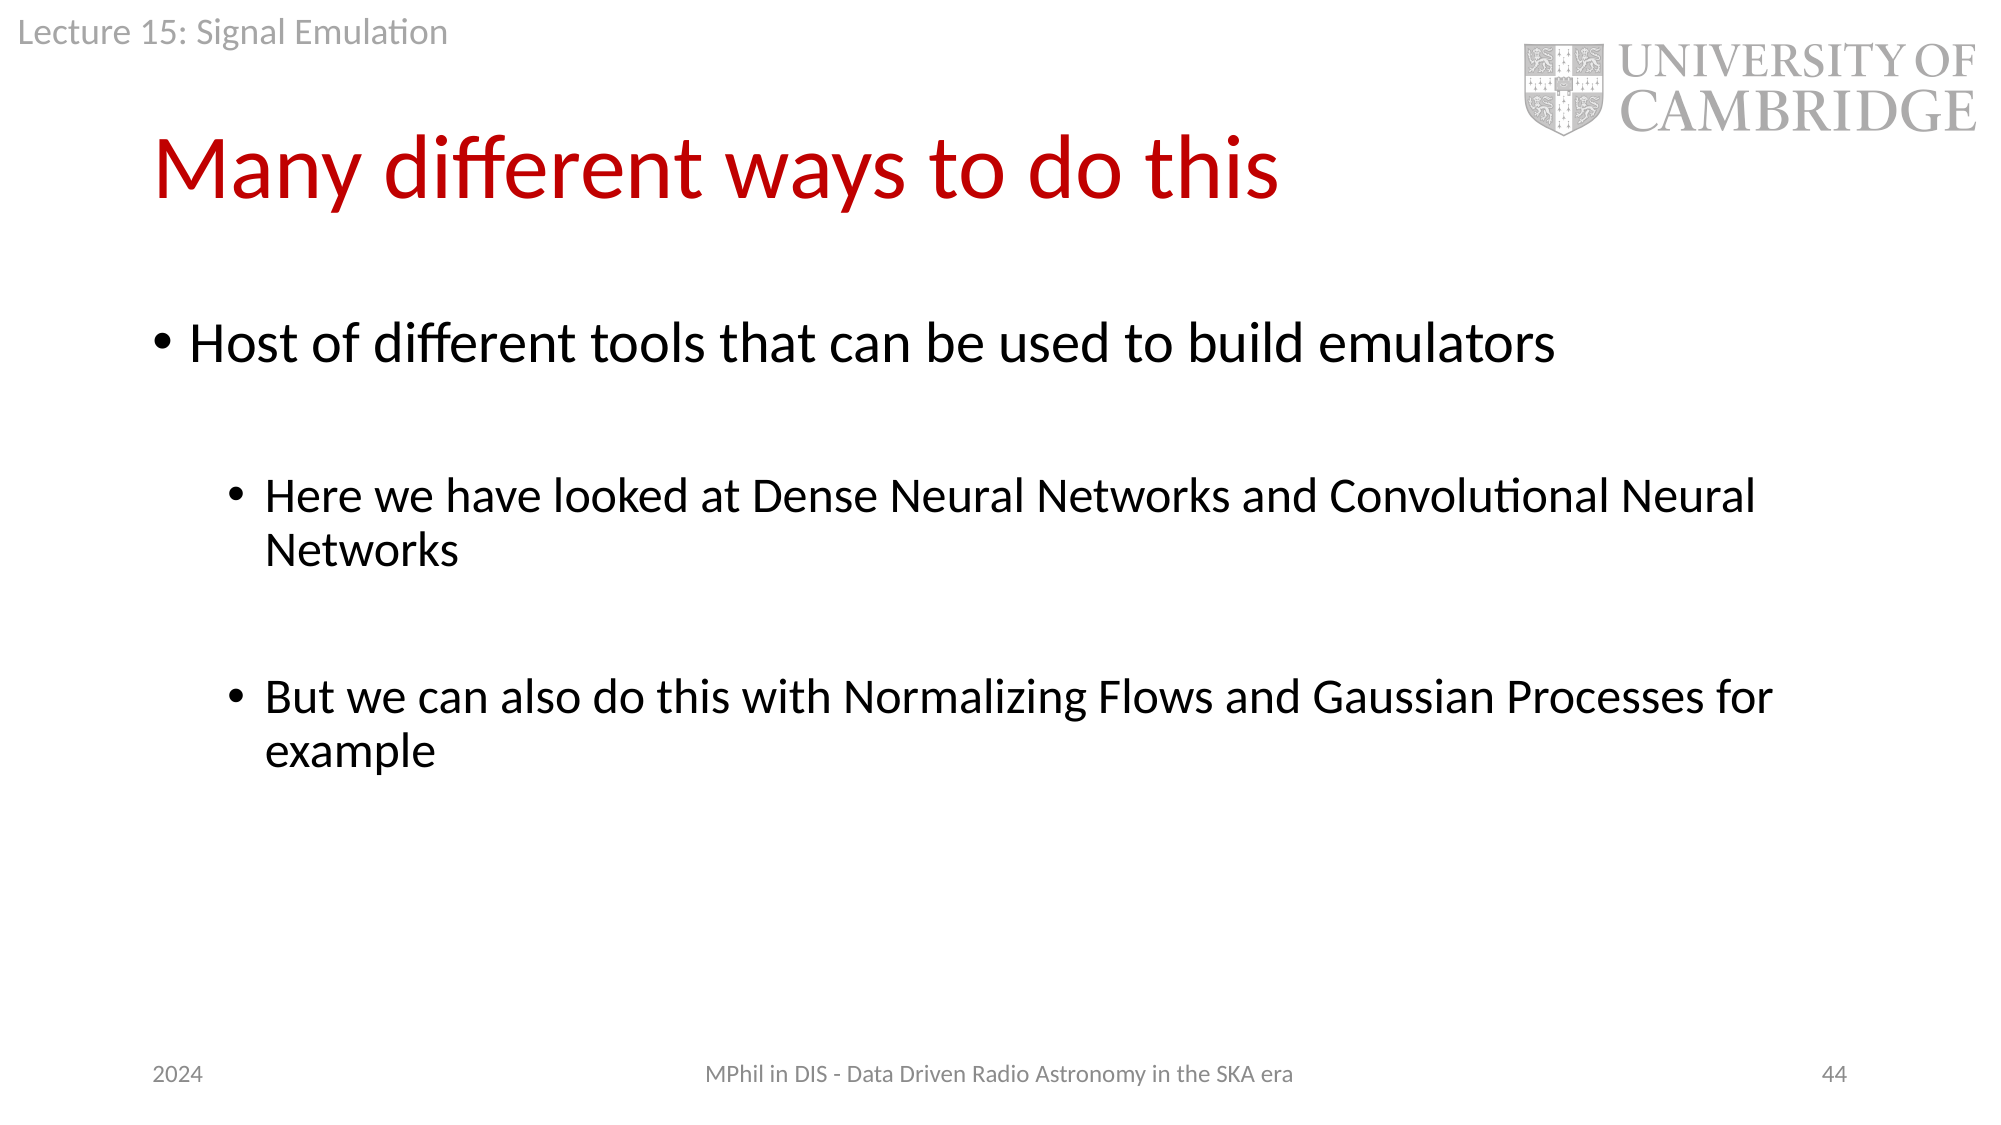

# Many different ways to do this
Host of different tools that can be used to build emulators

Here we have looked at Dense Neural Networks and Convolutional Neural Networks

But we can also do this with Normalizing Flows and Gaussian Processes for example
2024
MPhil in DIS - Data Driven Radio Astronomy in the SKA era
44